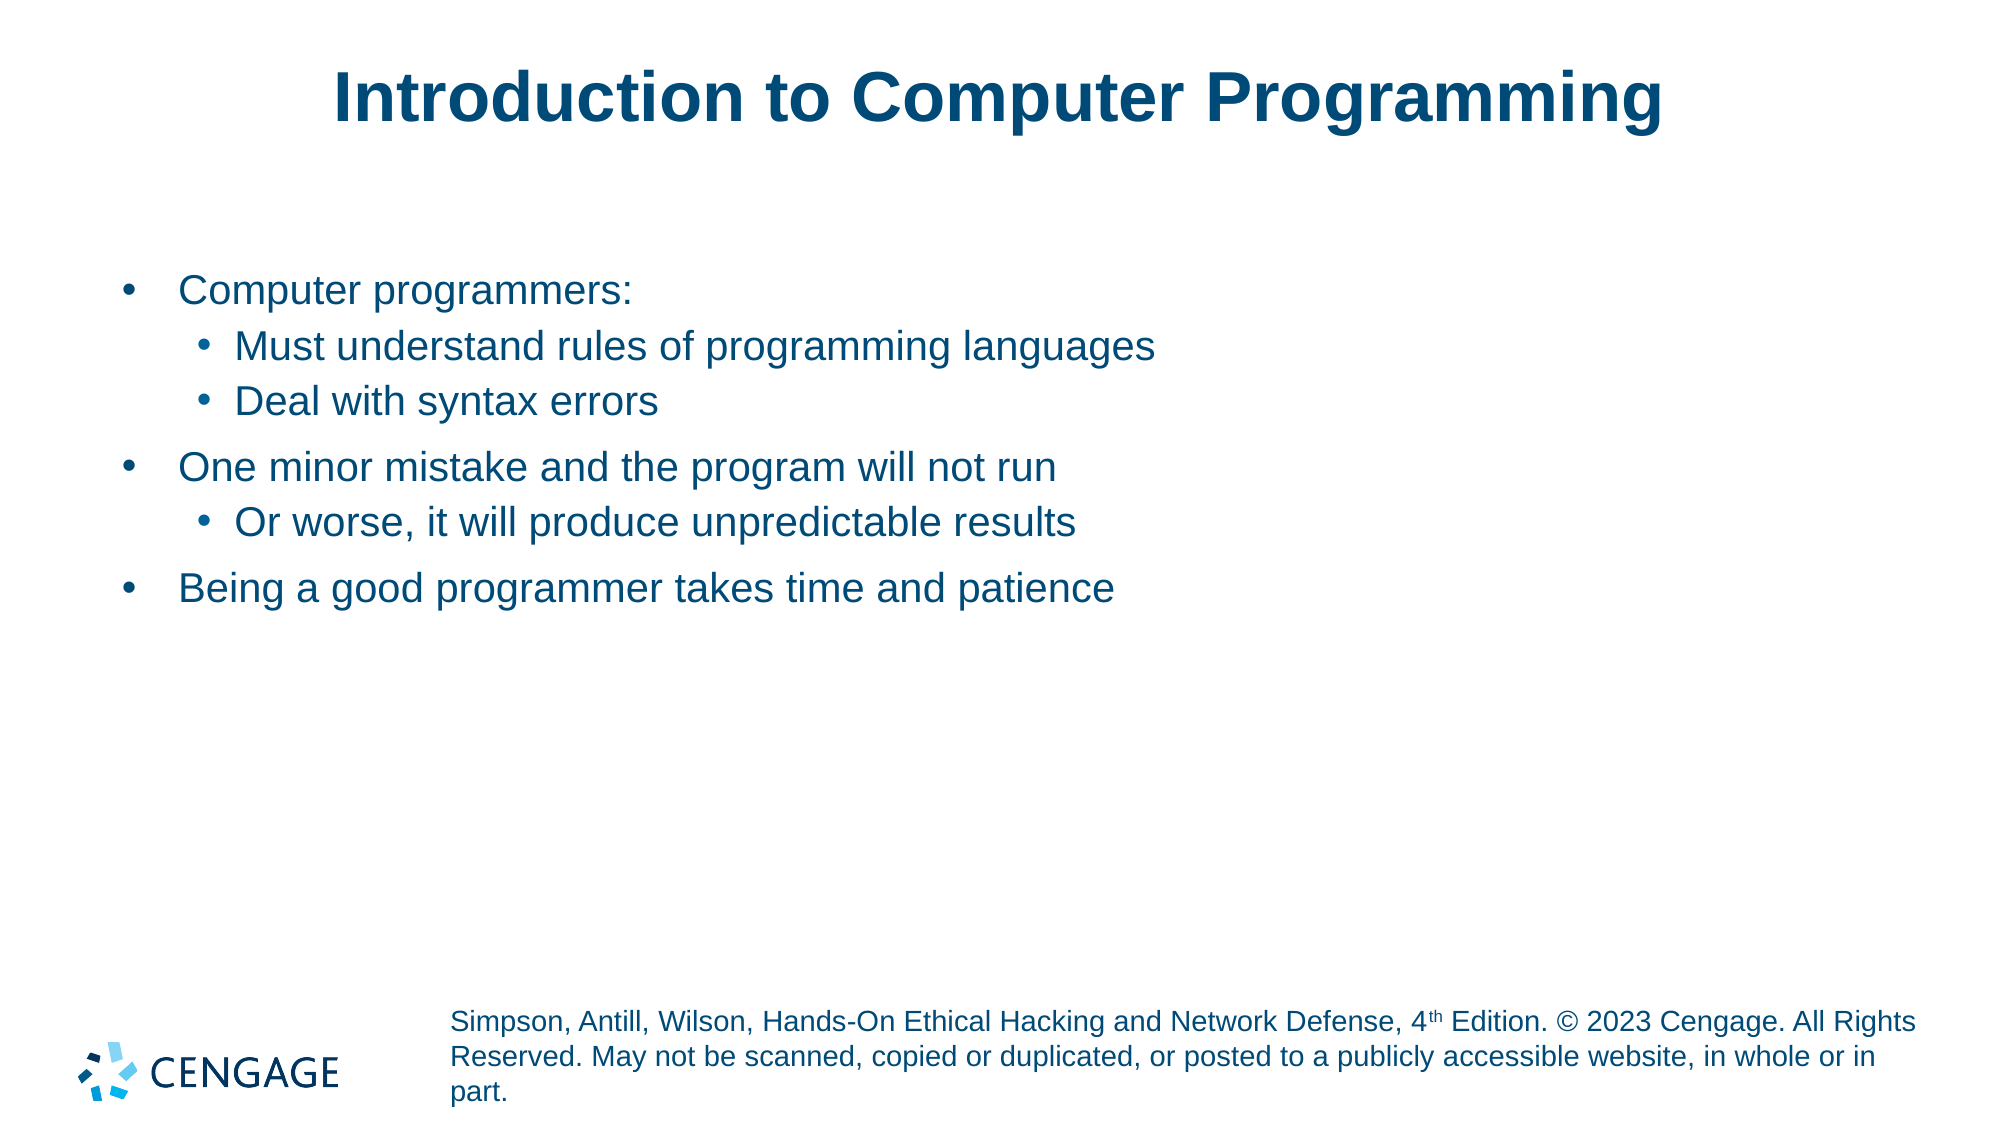

# Introduction to Computer Programming
Computer programmers:
Must understand rules of programming languages
Deal with syntax errors
One minor mistake and the program will not run
Or worse, it will produce unpredictable results
Being a good programmer takes time and patience